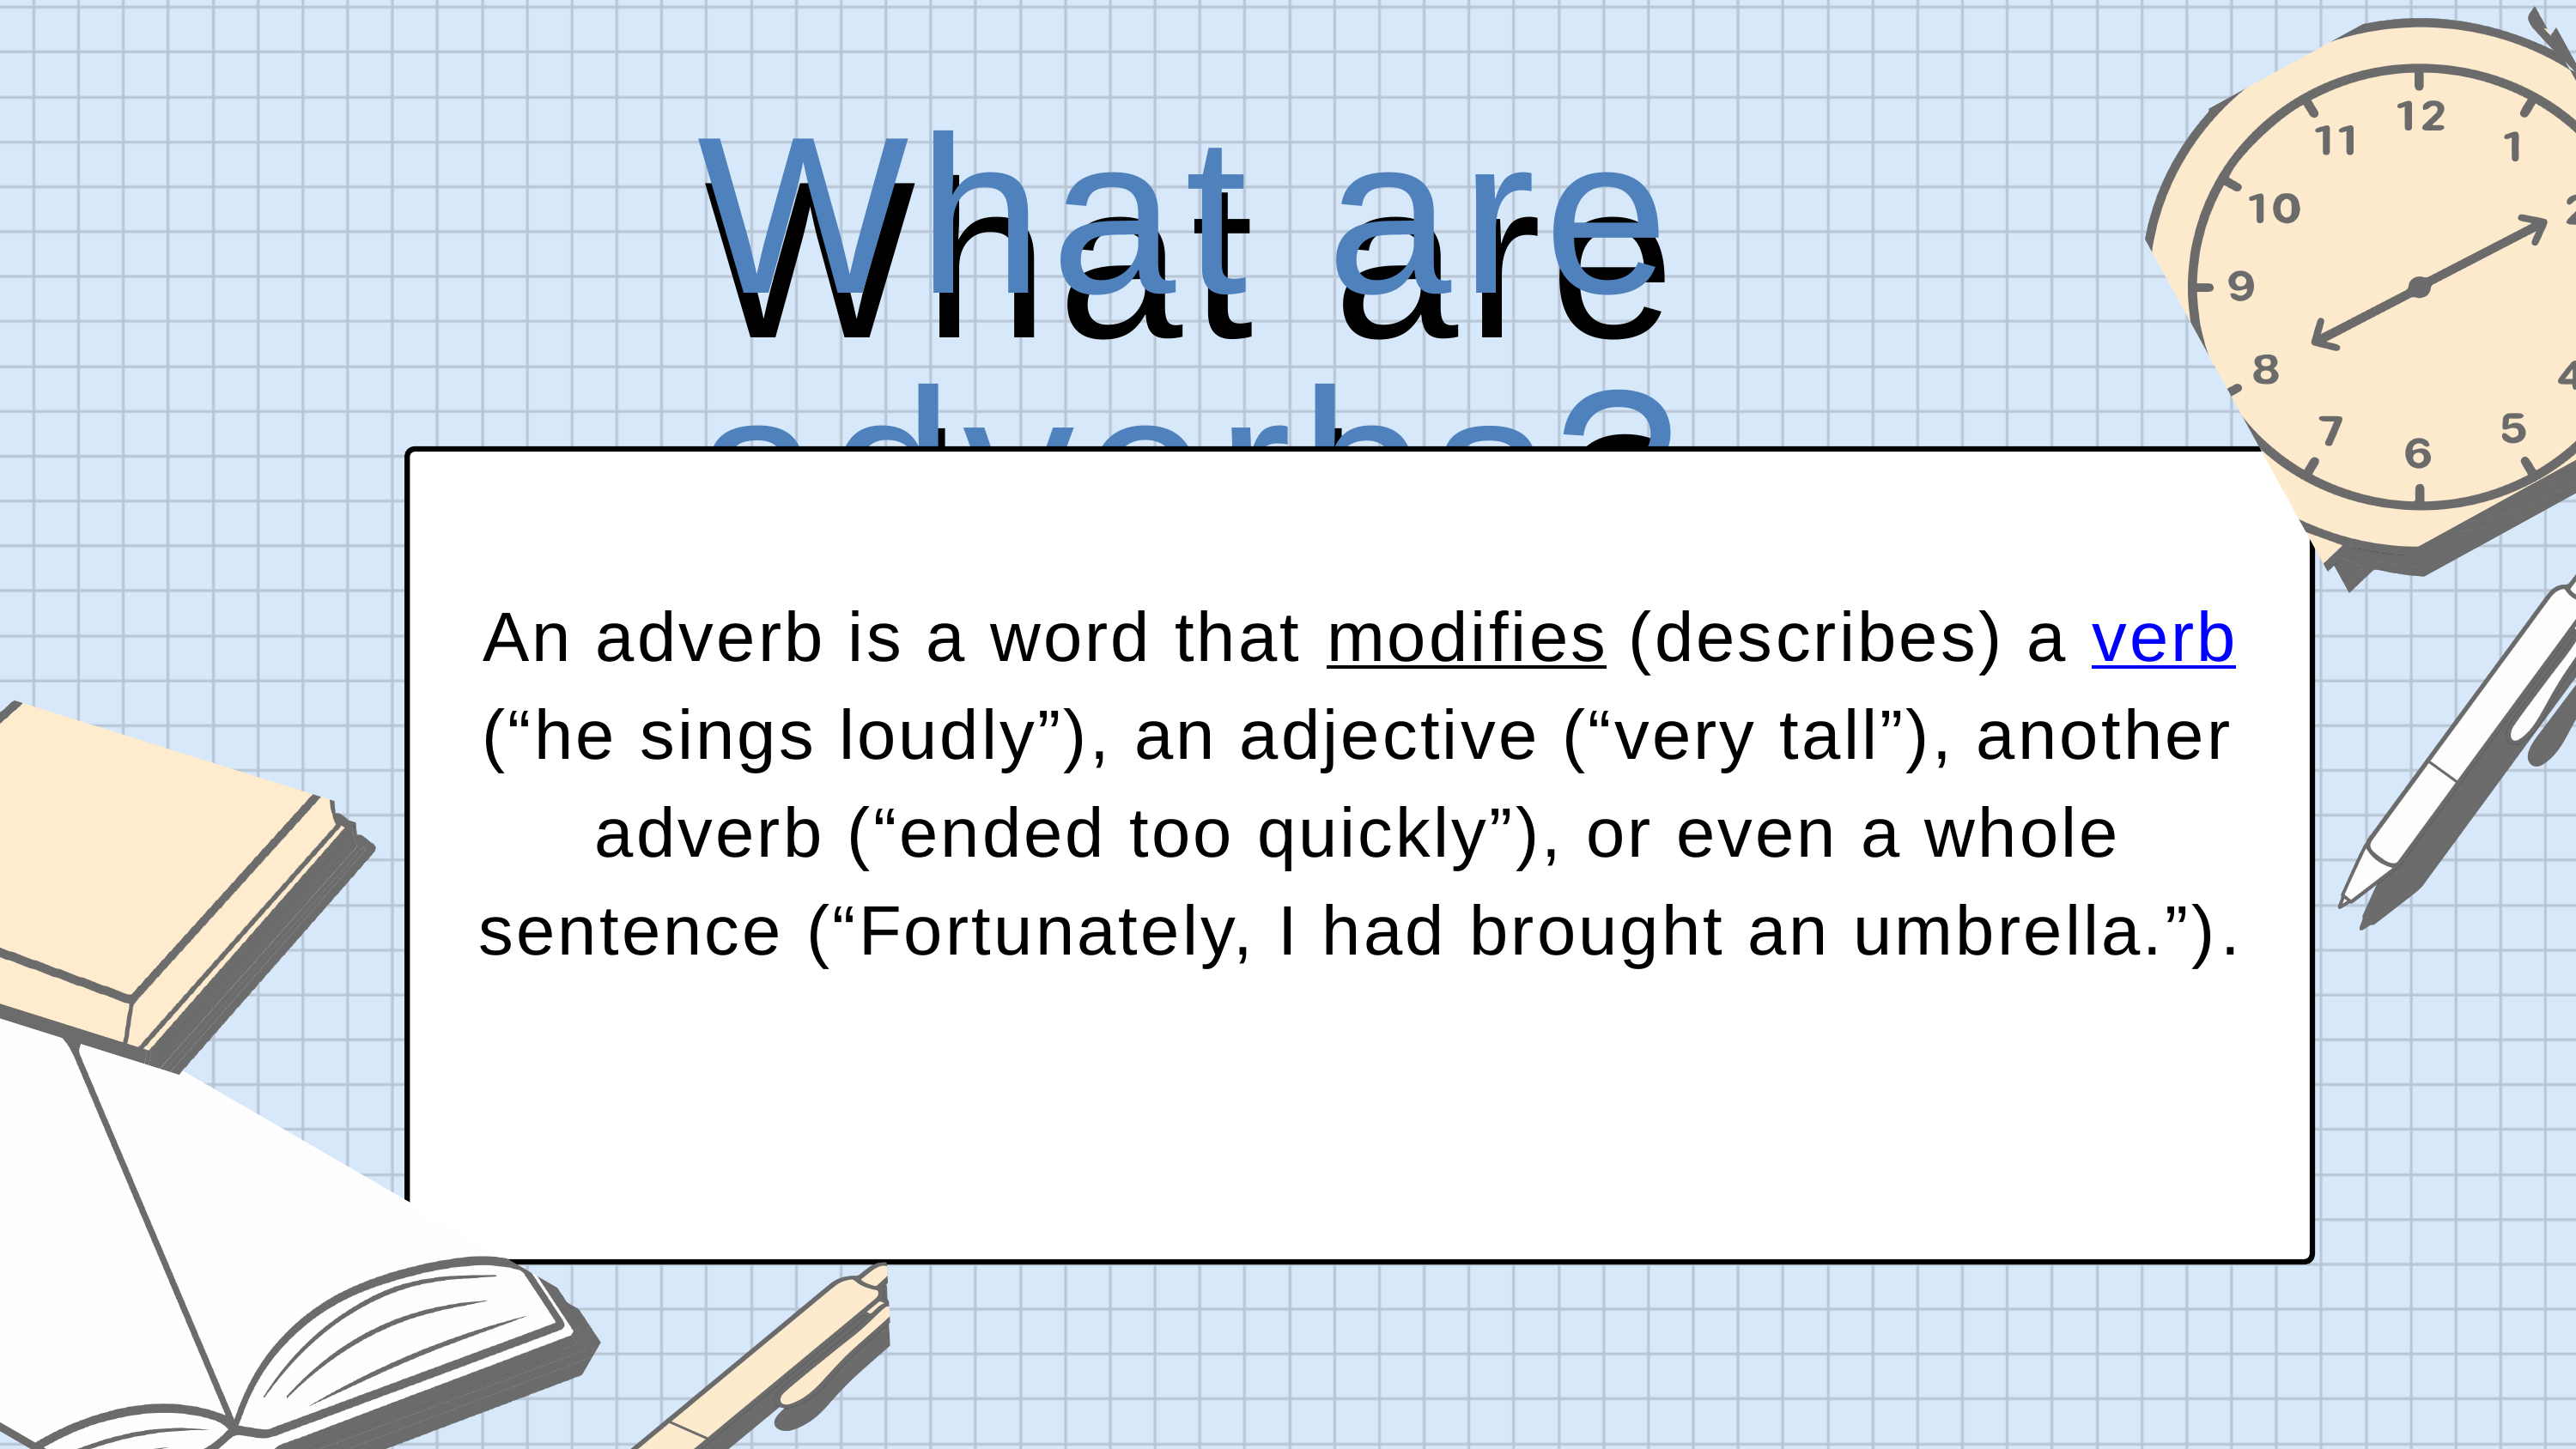

What are adverbs?
What are adverbs?

An adverb is a word that modifies (describes) a verb (“he sings loudly”), an adjective (“very tall”), another adverb (“ended too quickly”), or even a whole sentence (“Fortunately, I had brought an umbrella.”).